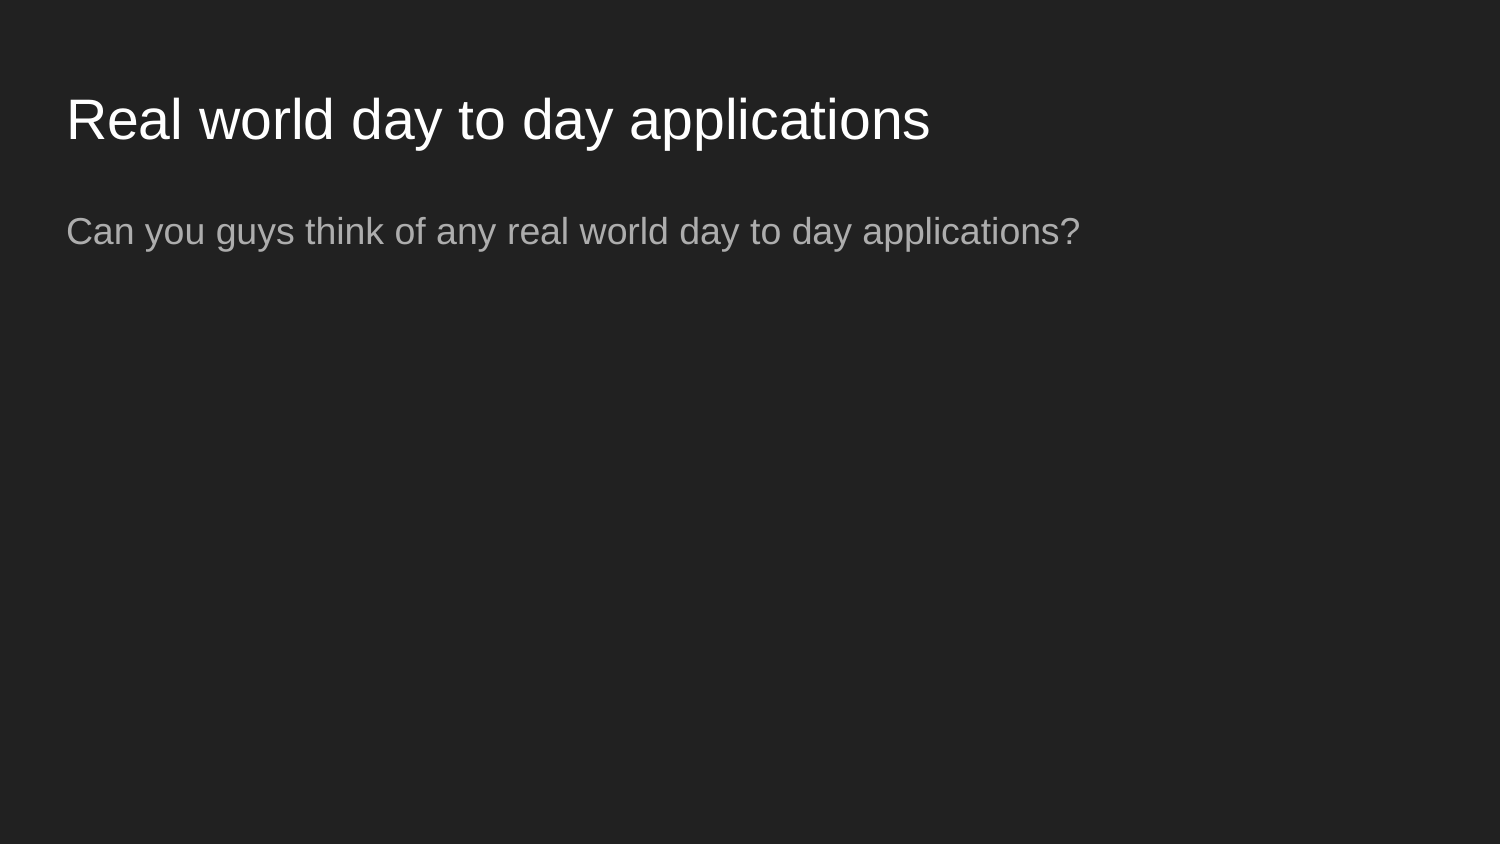

# Real world day to day applications
Can you guys think of any real world day to day applications?